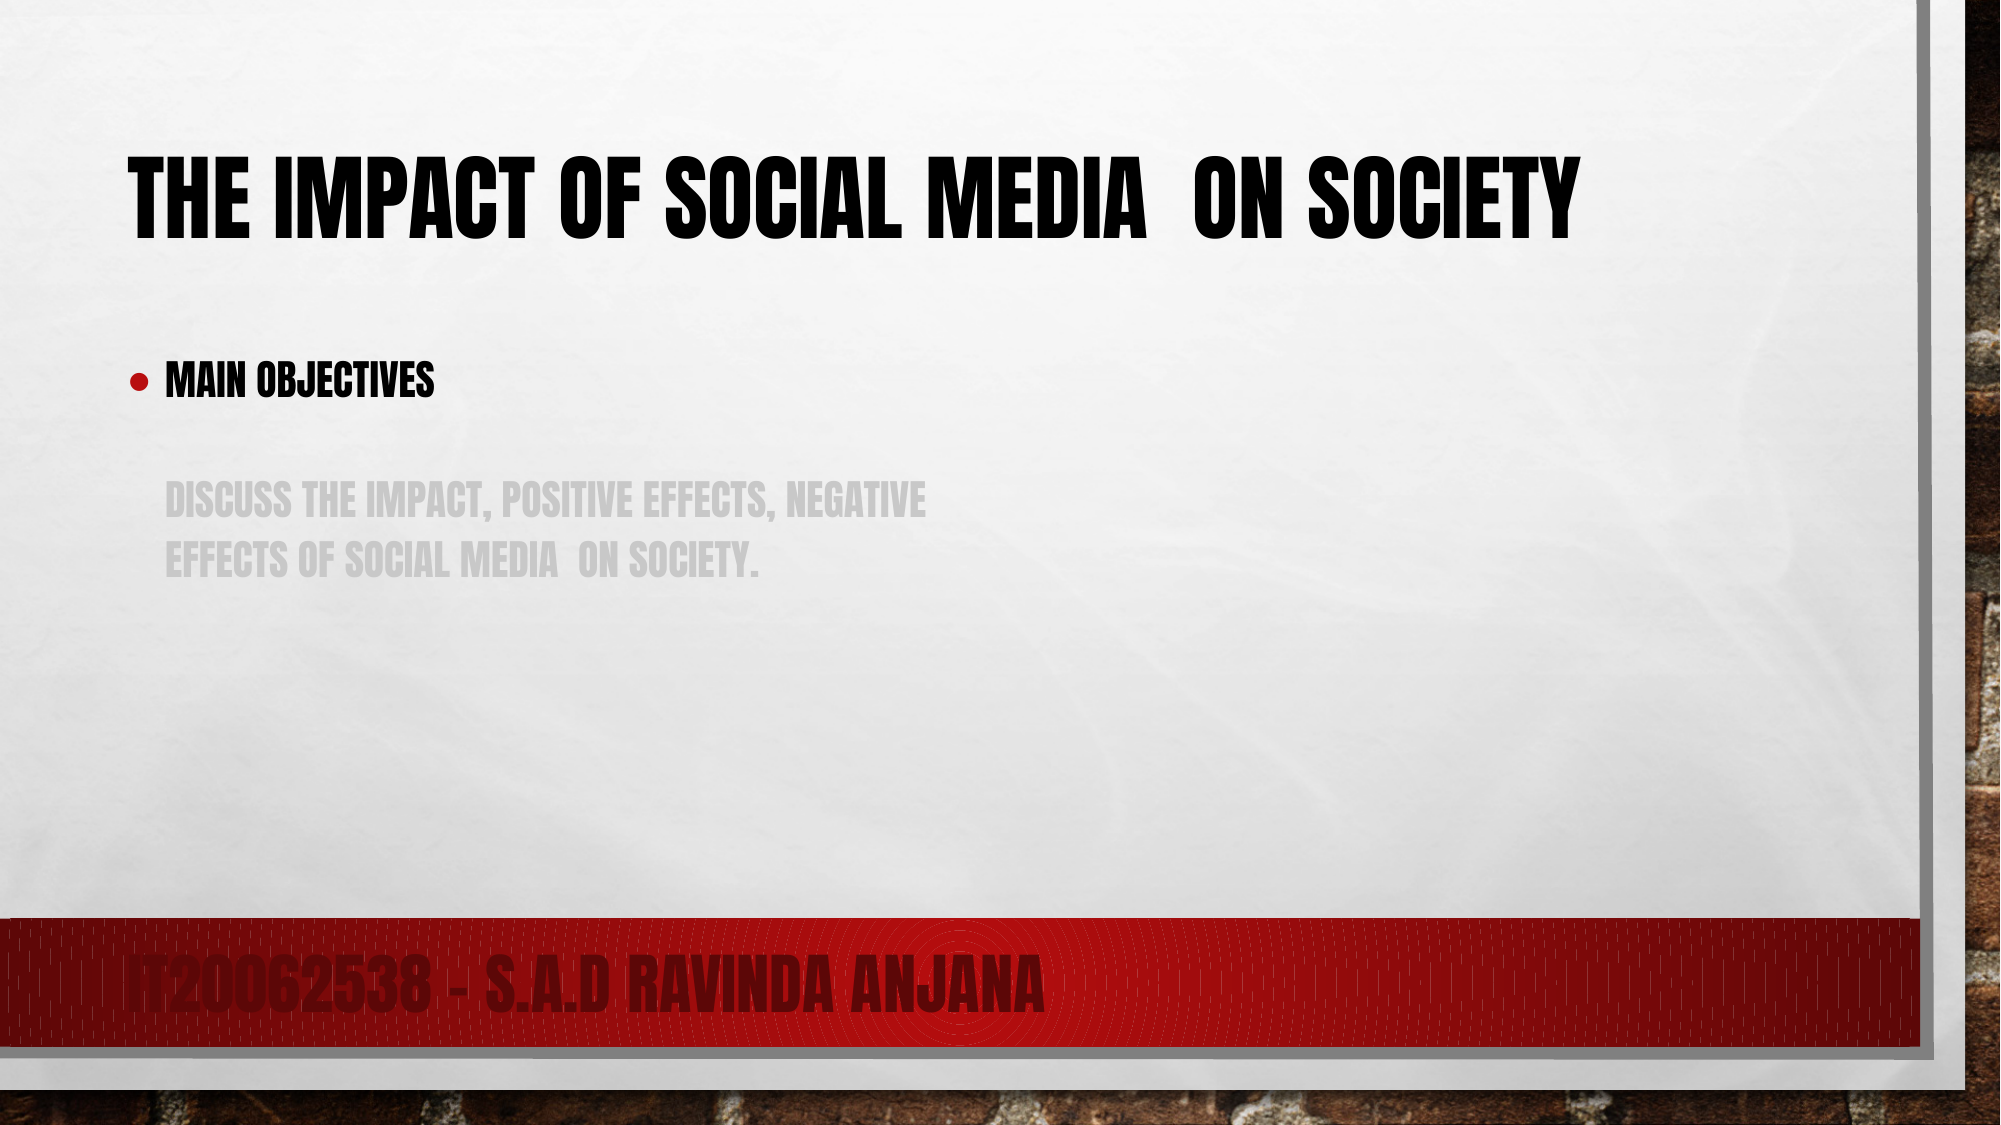

# The impact of social media  on society
Main objectives
discuss the impact, positive effects, negative effects of social media  on society.

IT20062538 - S.A.D Ravinda Anjana